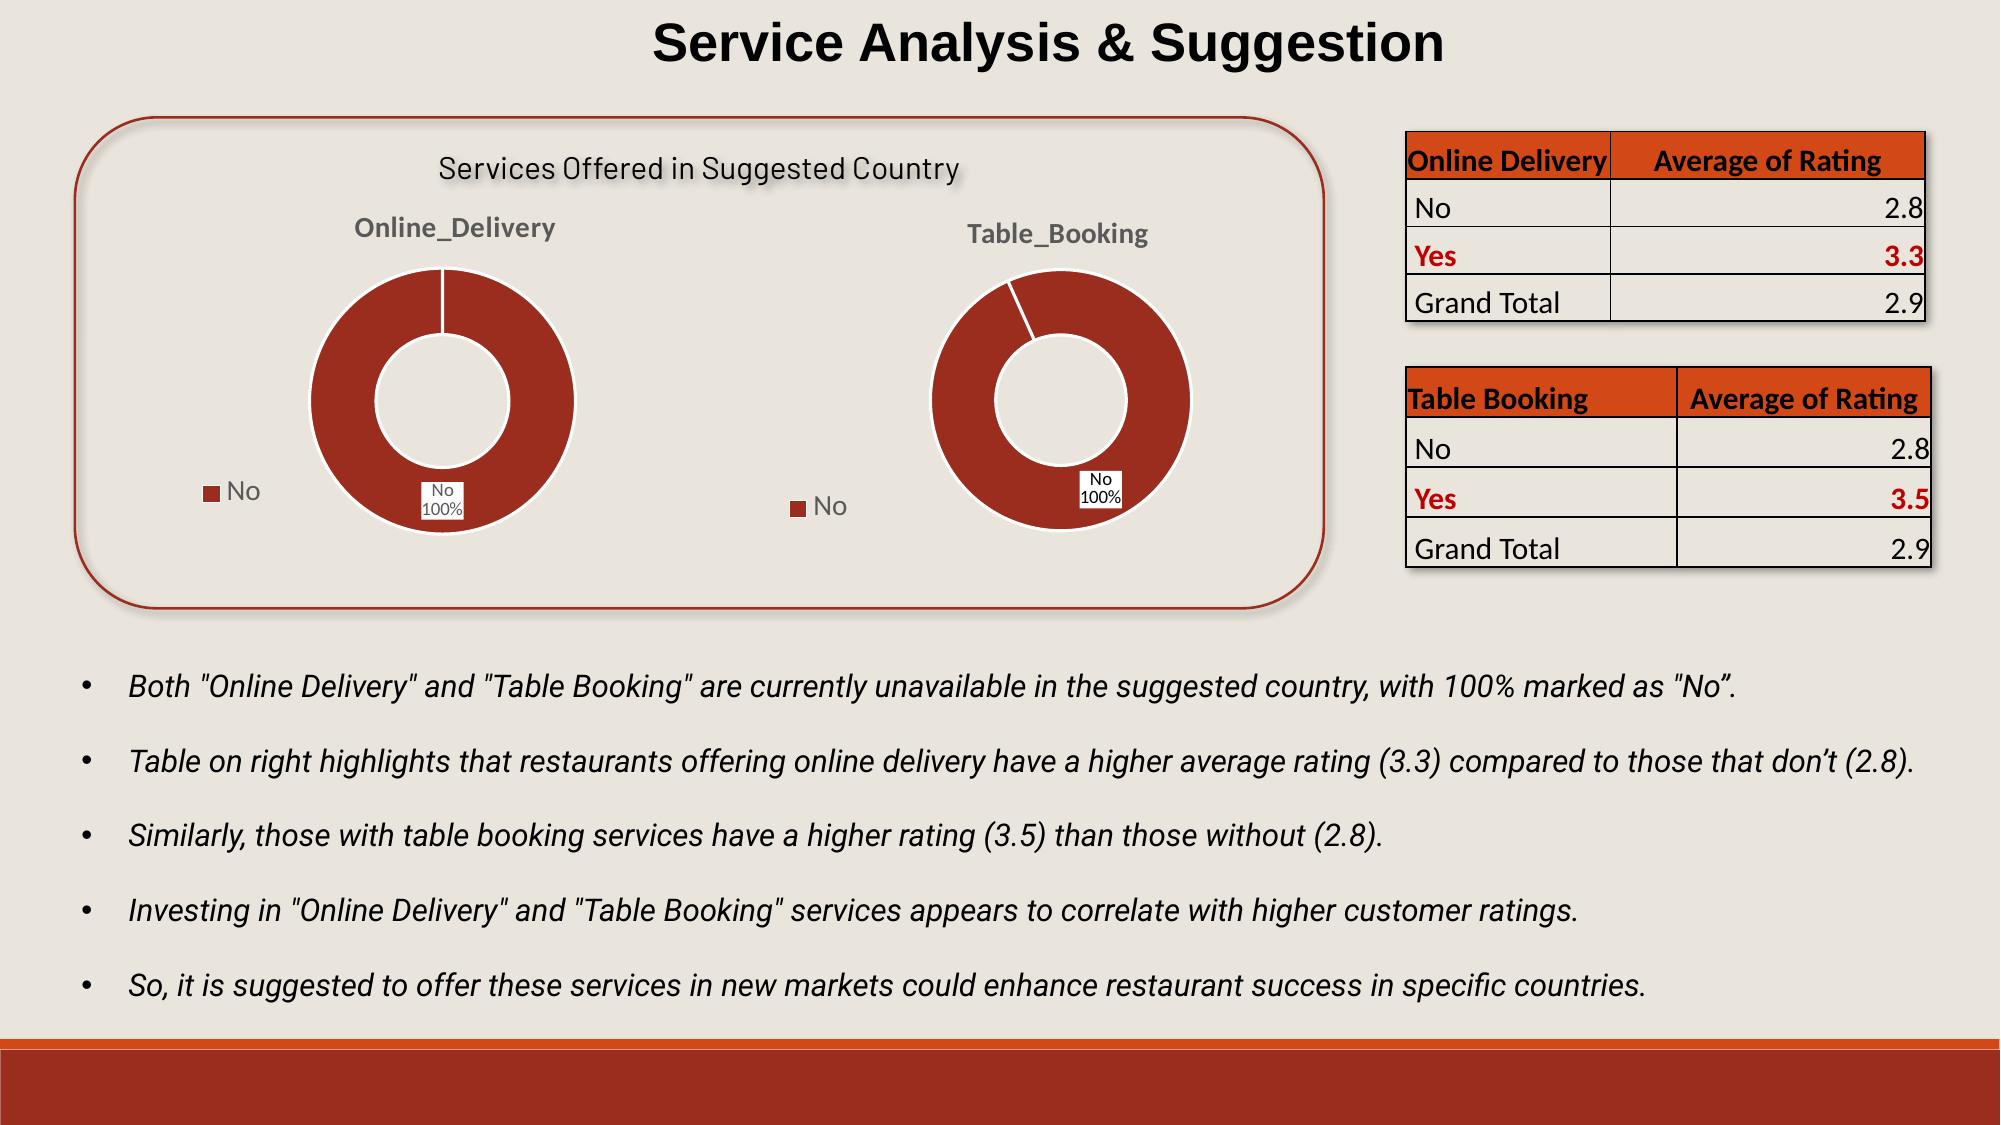

Service Analysis & Suggestion
Services Offered in Suggested Country

### Chart: Online_Delivery

| Category | Total |
|---|---|
| No | 1.0 |

### Chart: Table_Booking

| Category | Total |
|---|---|
| No | 1.0 |
| Online Delivery | Average of Rating |
| --- | --- |
| No | 2.8 |
| Yes | 3.3 |
| Grand Total | 2.9 |
| Table Booking | Average of Rating |
| --- | --- |
| No | 2.8 |
| Yes | 3.5 |
| Grand Total | 2.9 |
Both "Online Delivery" and "Table Booking" are currently unavailable in the suggested country, with 100% marked as "No”.

Table on right highlights that restaurants offering online delivery have a higher average rating (3.3) compared to those that don’t (2.8).

Similarly, those with table booking services have a higher rating (3.5) than those without (2.8).

Investing in "Online Delivery" and "Table Booking" services appears to correlate with higher customer ratings.

So, it is suggested to offer these services in new markets could enhance restaurant success in specific countries.